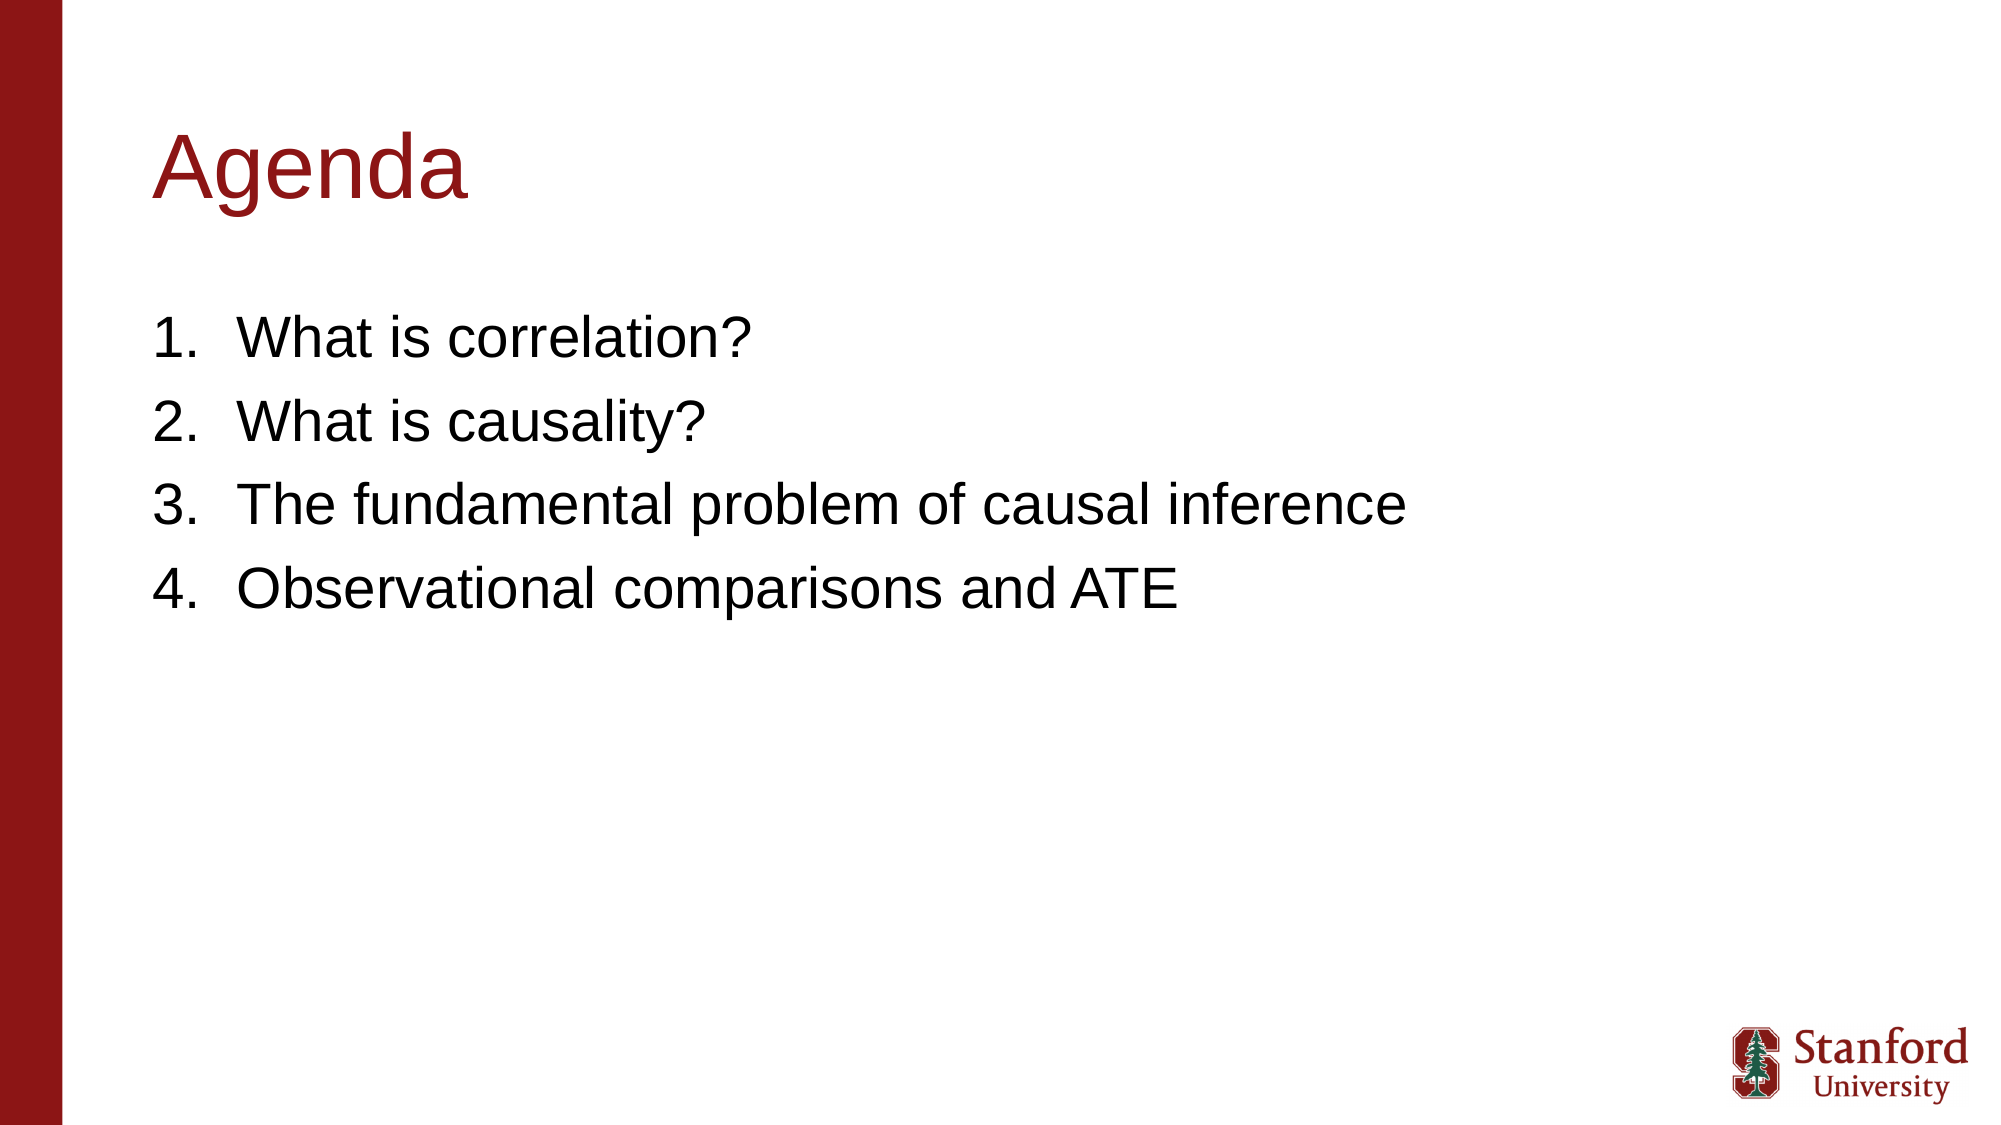

# Agenda
What is correlation?
What is causality?
The fundamental problem of causal inference
Observational comparisons and ATE